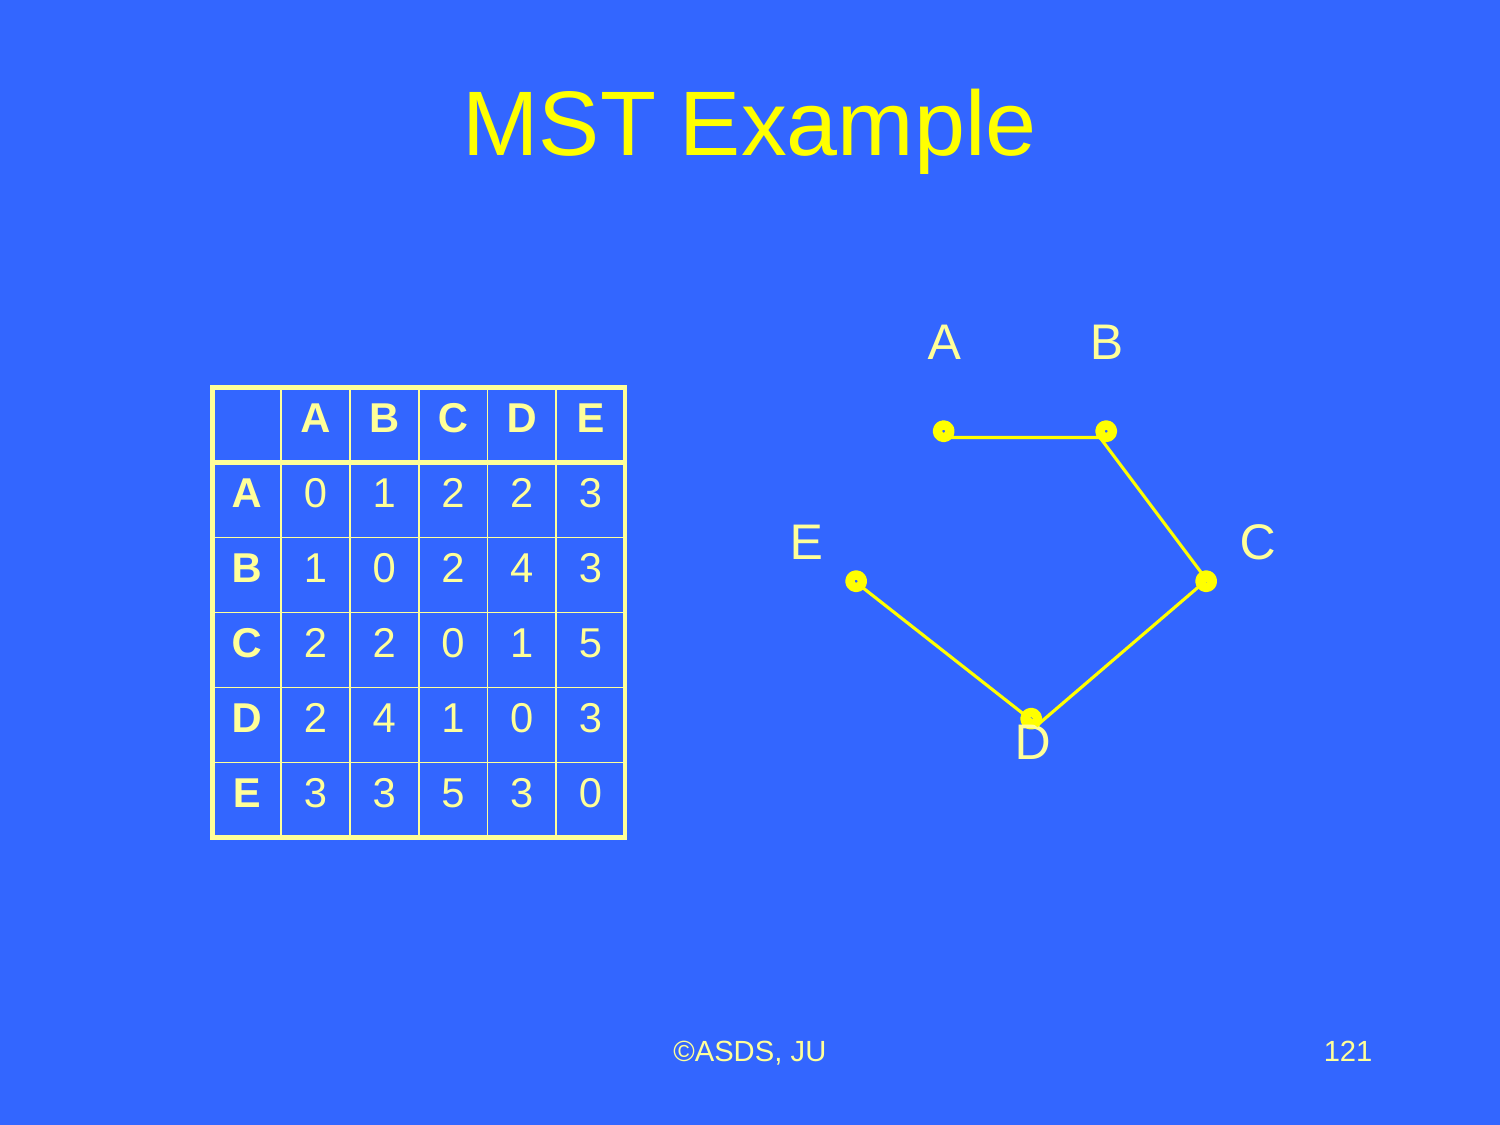

# MST Example
A
B
|  | A | B | C | D | E |
| --- | --- | --- | --- | --- | --- |
| A | 0 | 1 | 2 | 2 | 3 |
| B | 1 | 0 | 2 | 4 | 3 |
| C | 2 | 2 | 0 | 1 | 5 |
| D | 2 | 4 | 1 | 0 | 3 |
| E | 3 | 3 | 5 | 3 | 0 |

E
C

D
©ASDS, JU
121